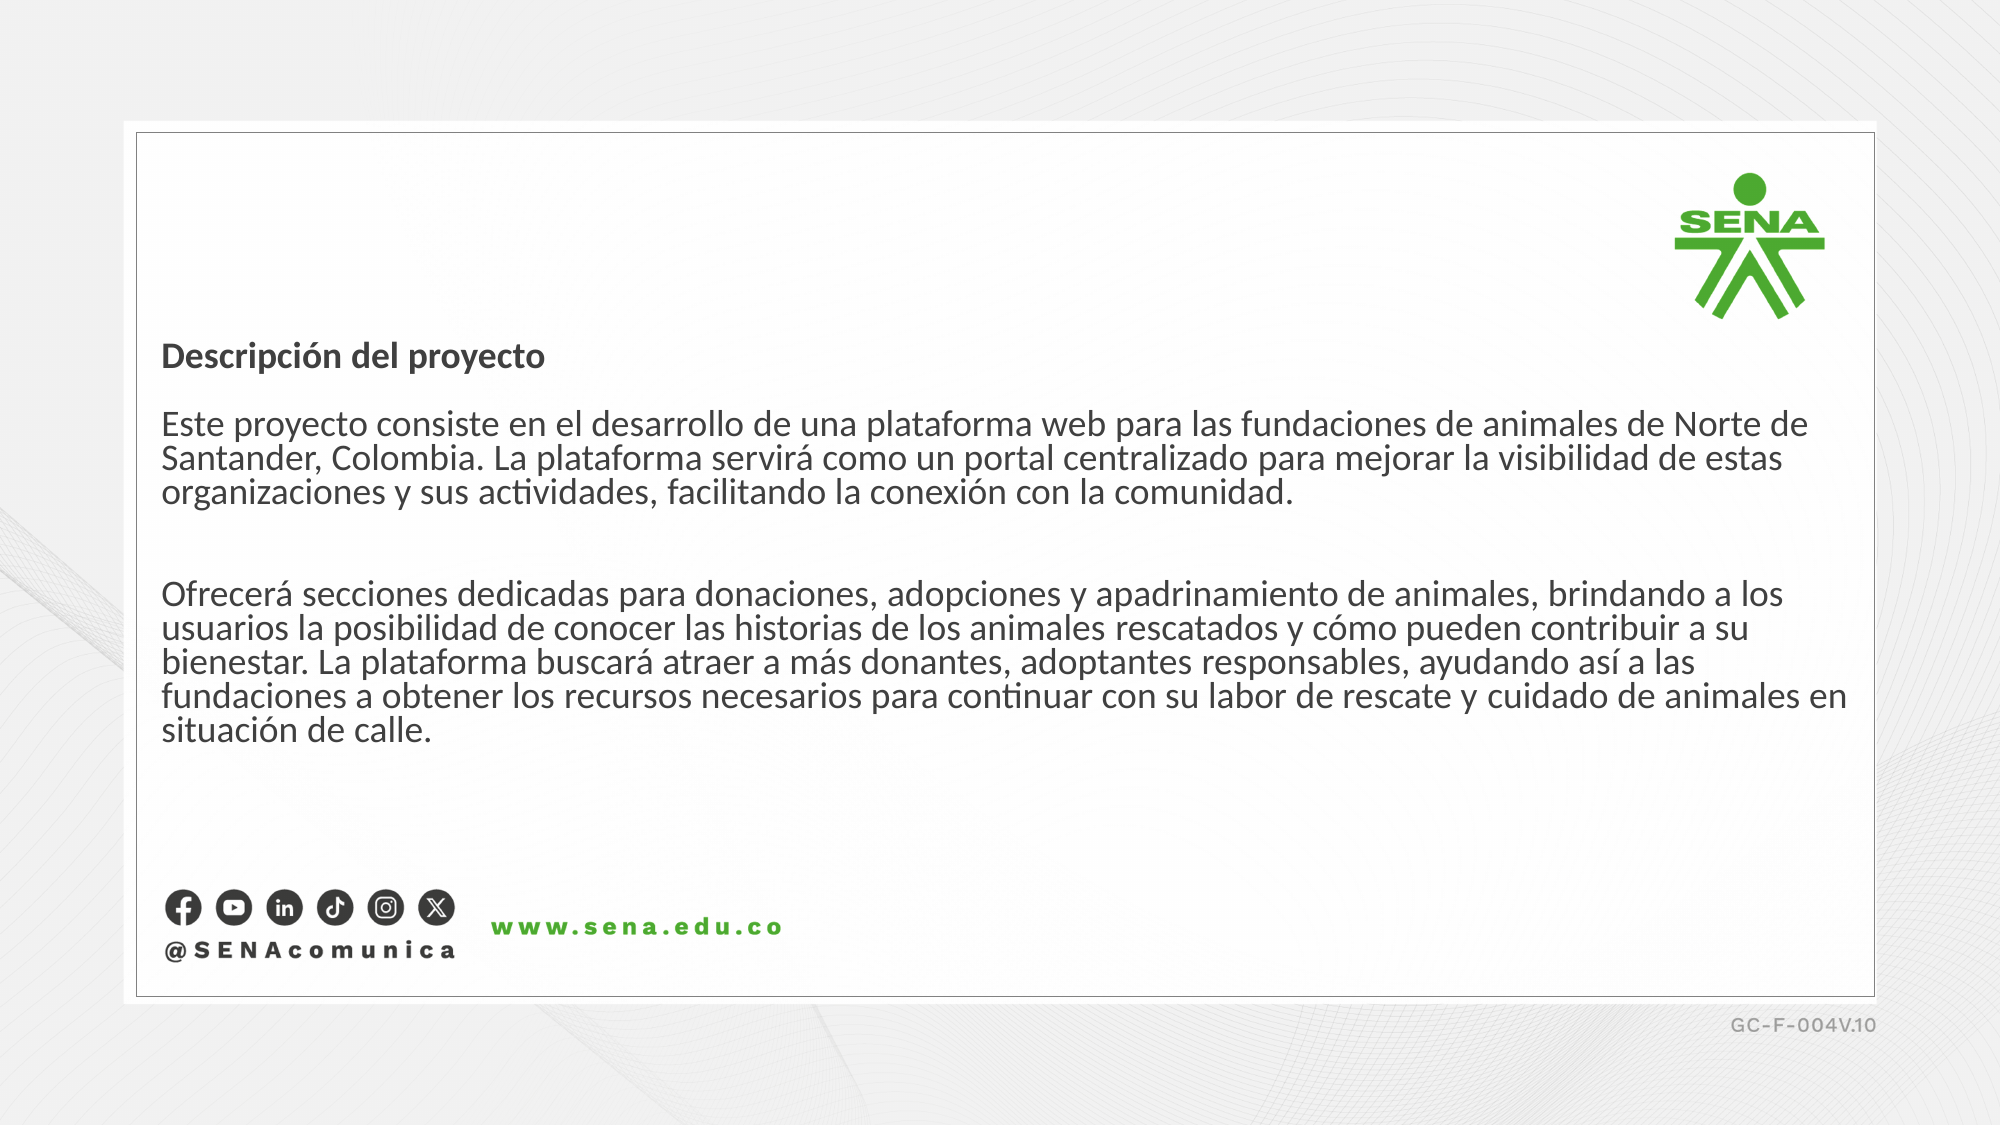

# Descripción del proyecto Este proyecto consiste en el desarrollo de una plataforma web para las fundaciones de animales de Norte de Santander, Colombia. La plataforma servirá como un portal centralizado para mejorar la visibilidad de estas organizaciones y sus actividades, facilitando la conexión con la comunidad. Ofrecerá secciones dedicadas para donaciones, adopciones y apadrinamiento de animales, brindando a los usuarios la posibilidad de conocer las historias de los animales rescatados y cómo pueden contribuir a su bienestar. La plataforma buscará atraer a más donantes, adoptantes responsables, ayudando así a las fundaciones a obtener los recursos necesarios para continuar con su labor de rescate y cuidado de animales en situación de calle.